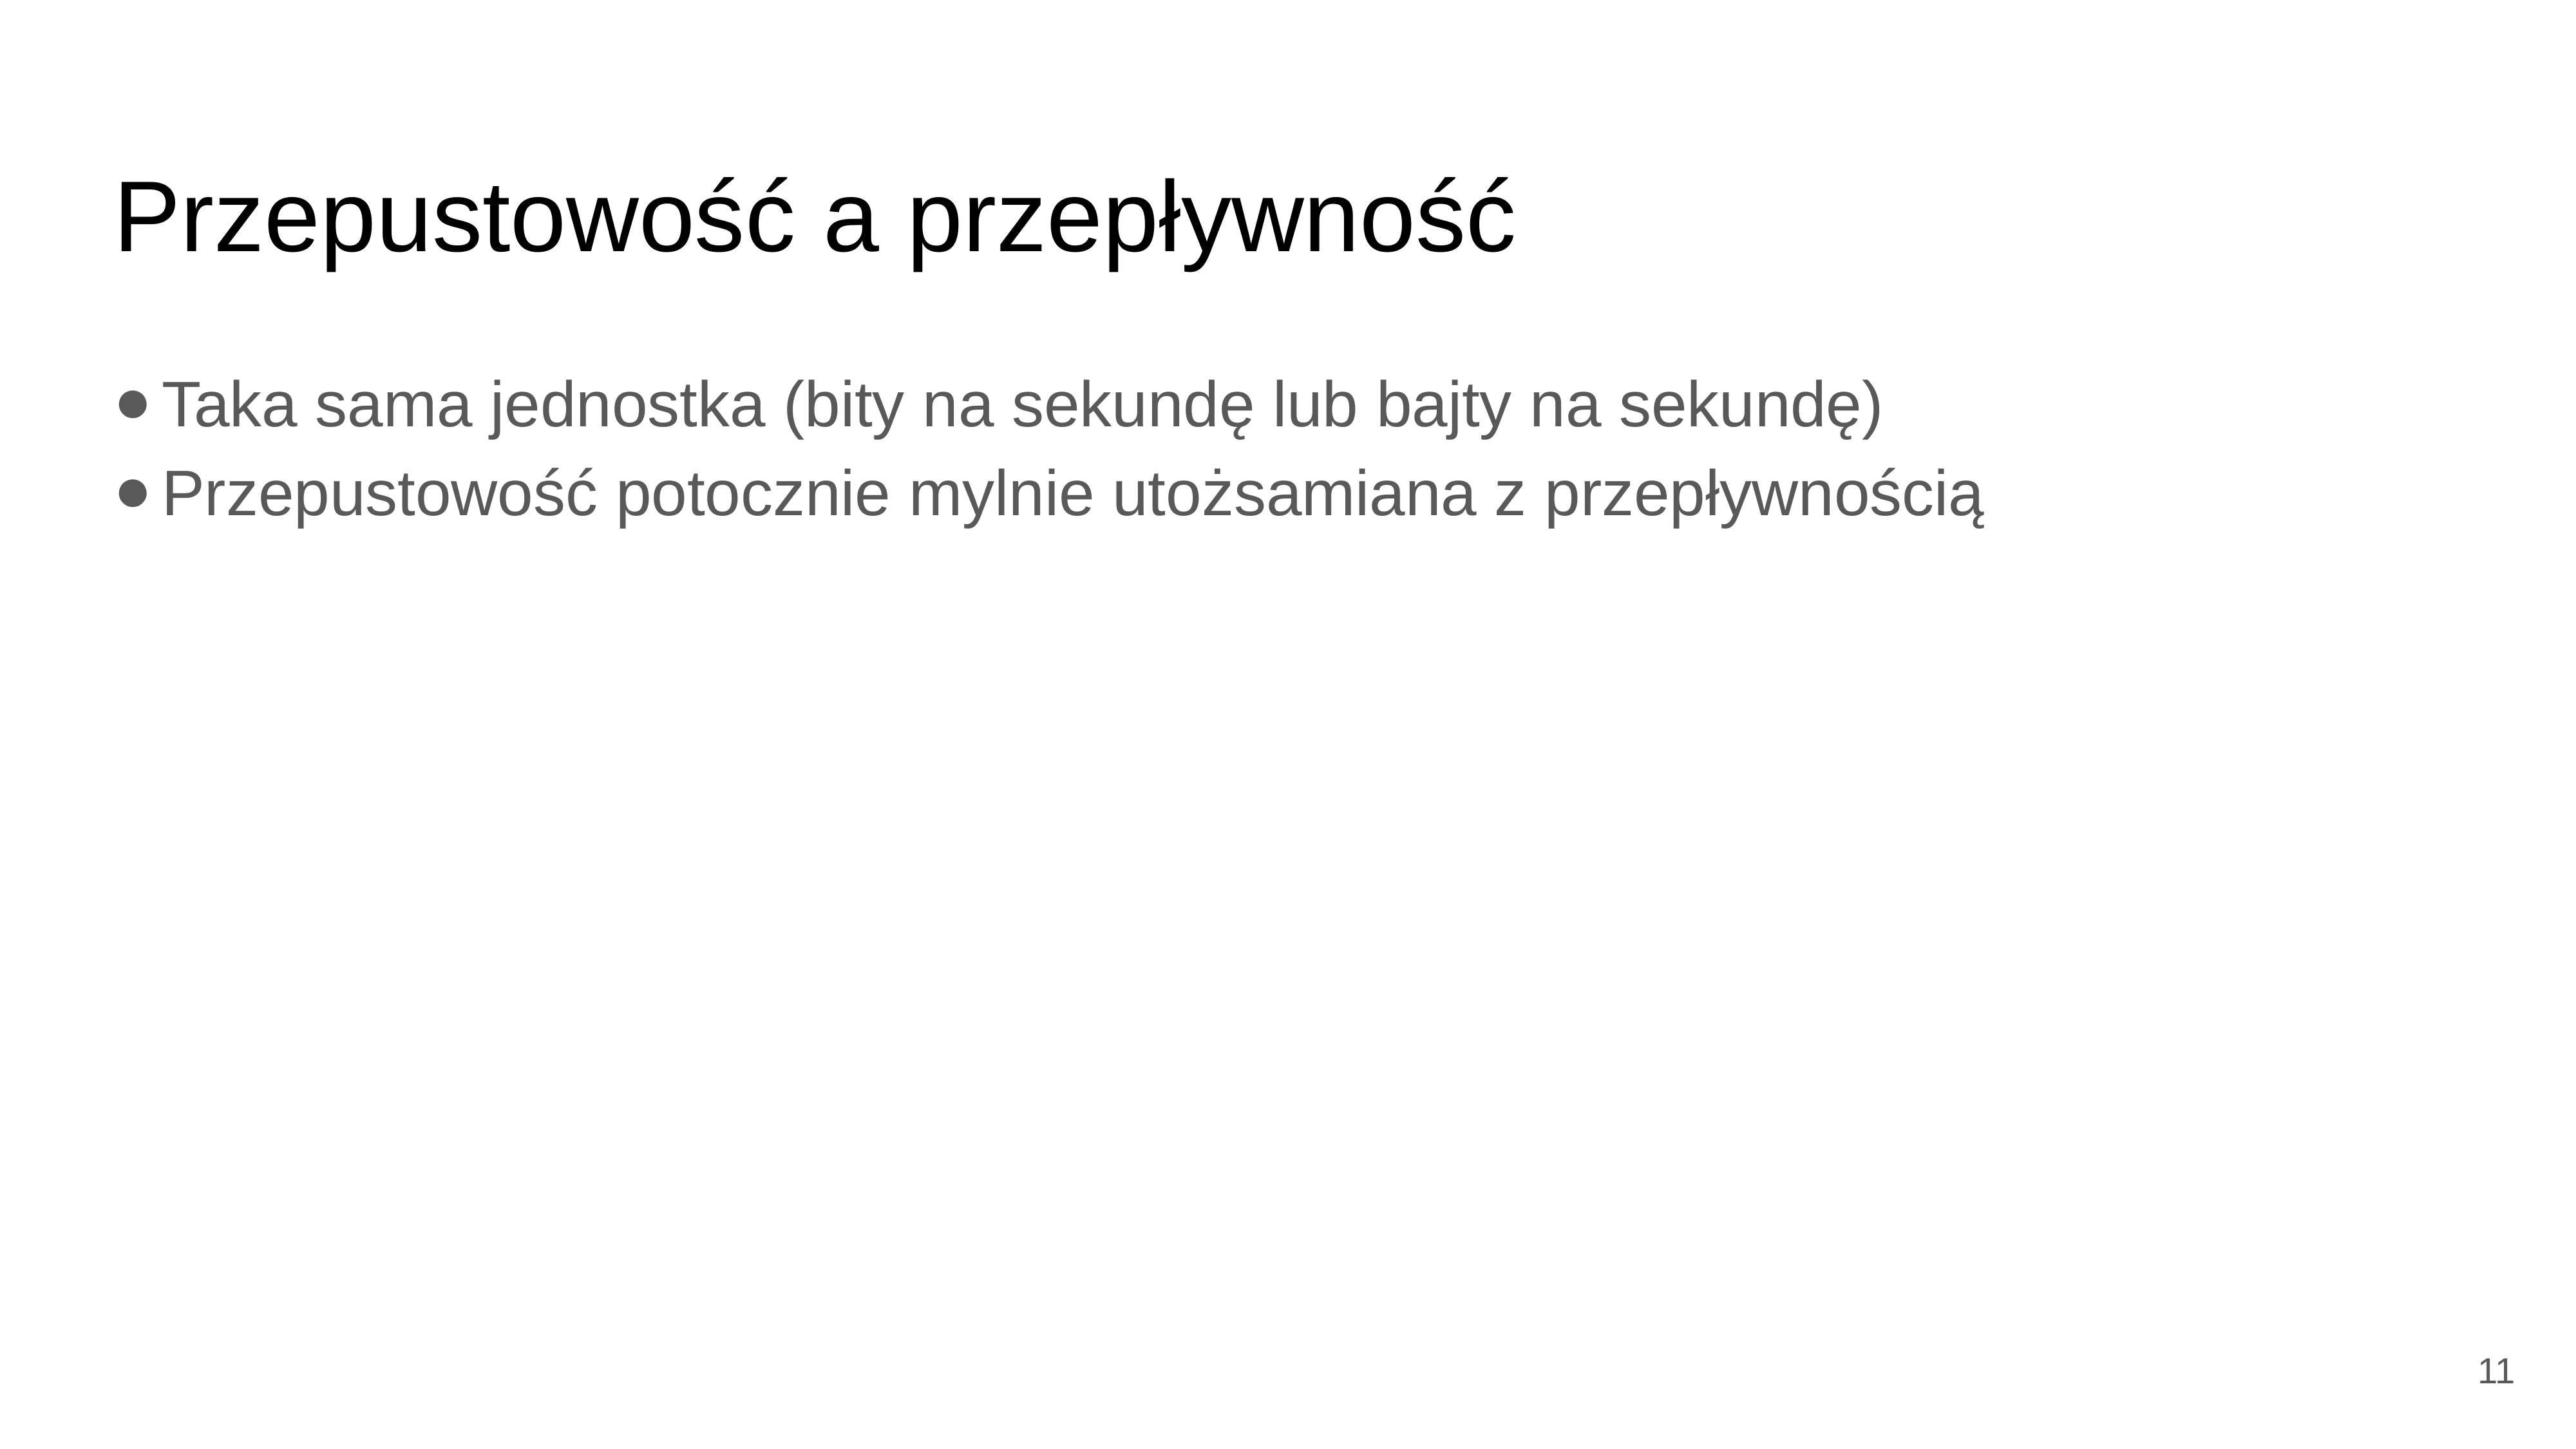

# Przepustowość a przepływność
Taka sama jednostka (bity na sekundę lub bajty na sekundę)
Przepustowość potocznie mylnie utożsamiana z przepływnością
11